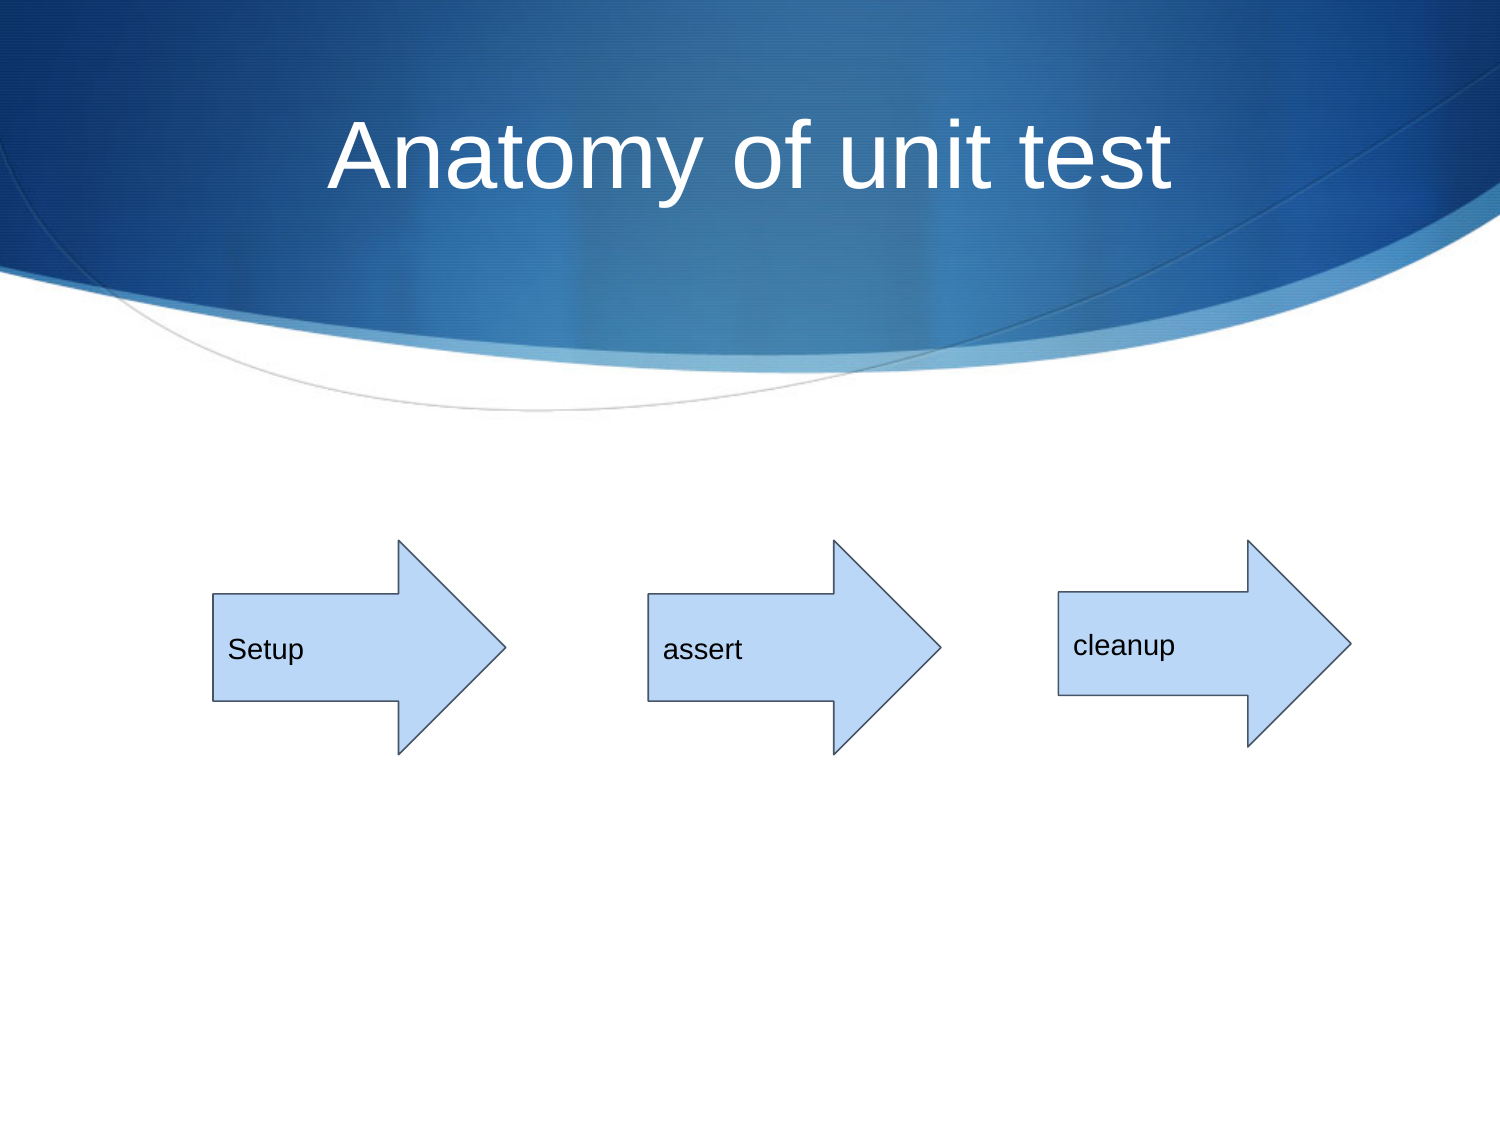

Anatomy of unit test
Setup
assert
cleanup